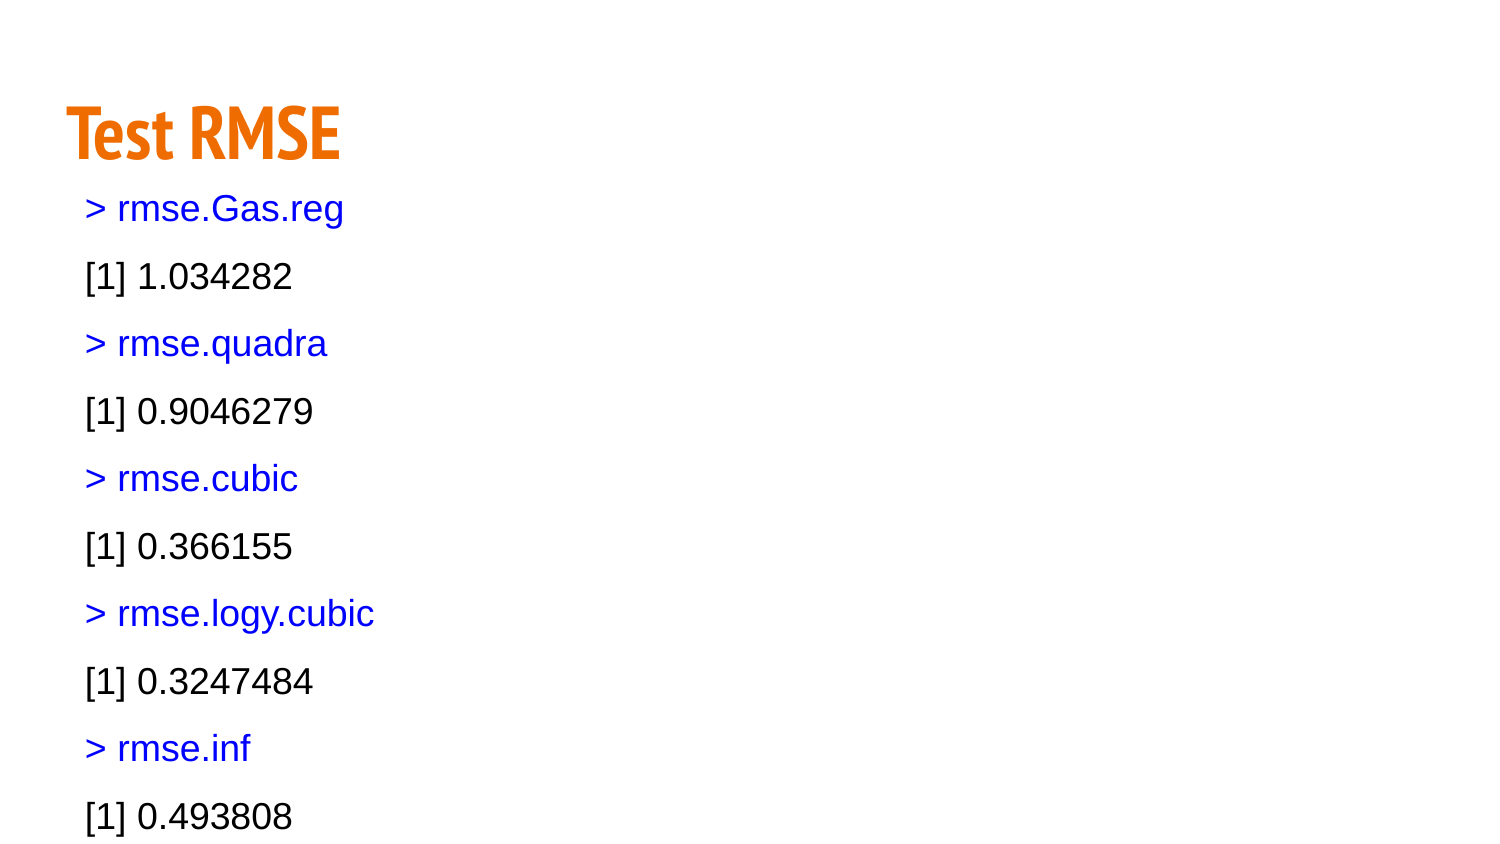

Test RMSE
> rmse.Gas.reg
[1] 1.034282
> rmse.quadra
[1] 0.9046279
> rmse.cubic
[1] 0.366155
> rmse.logy.cubic
[1] 0.3247484
> rmse.inf
[1] 0.493808